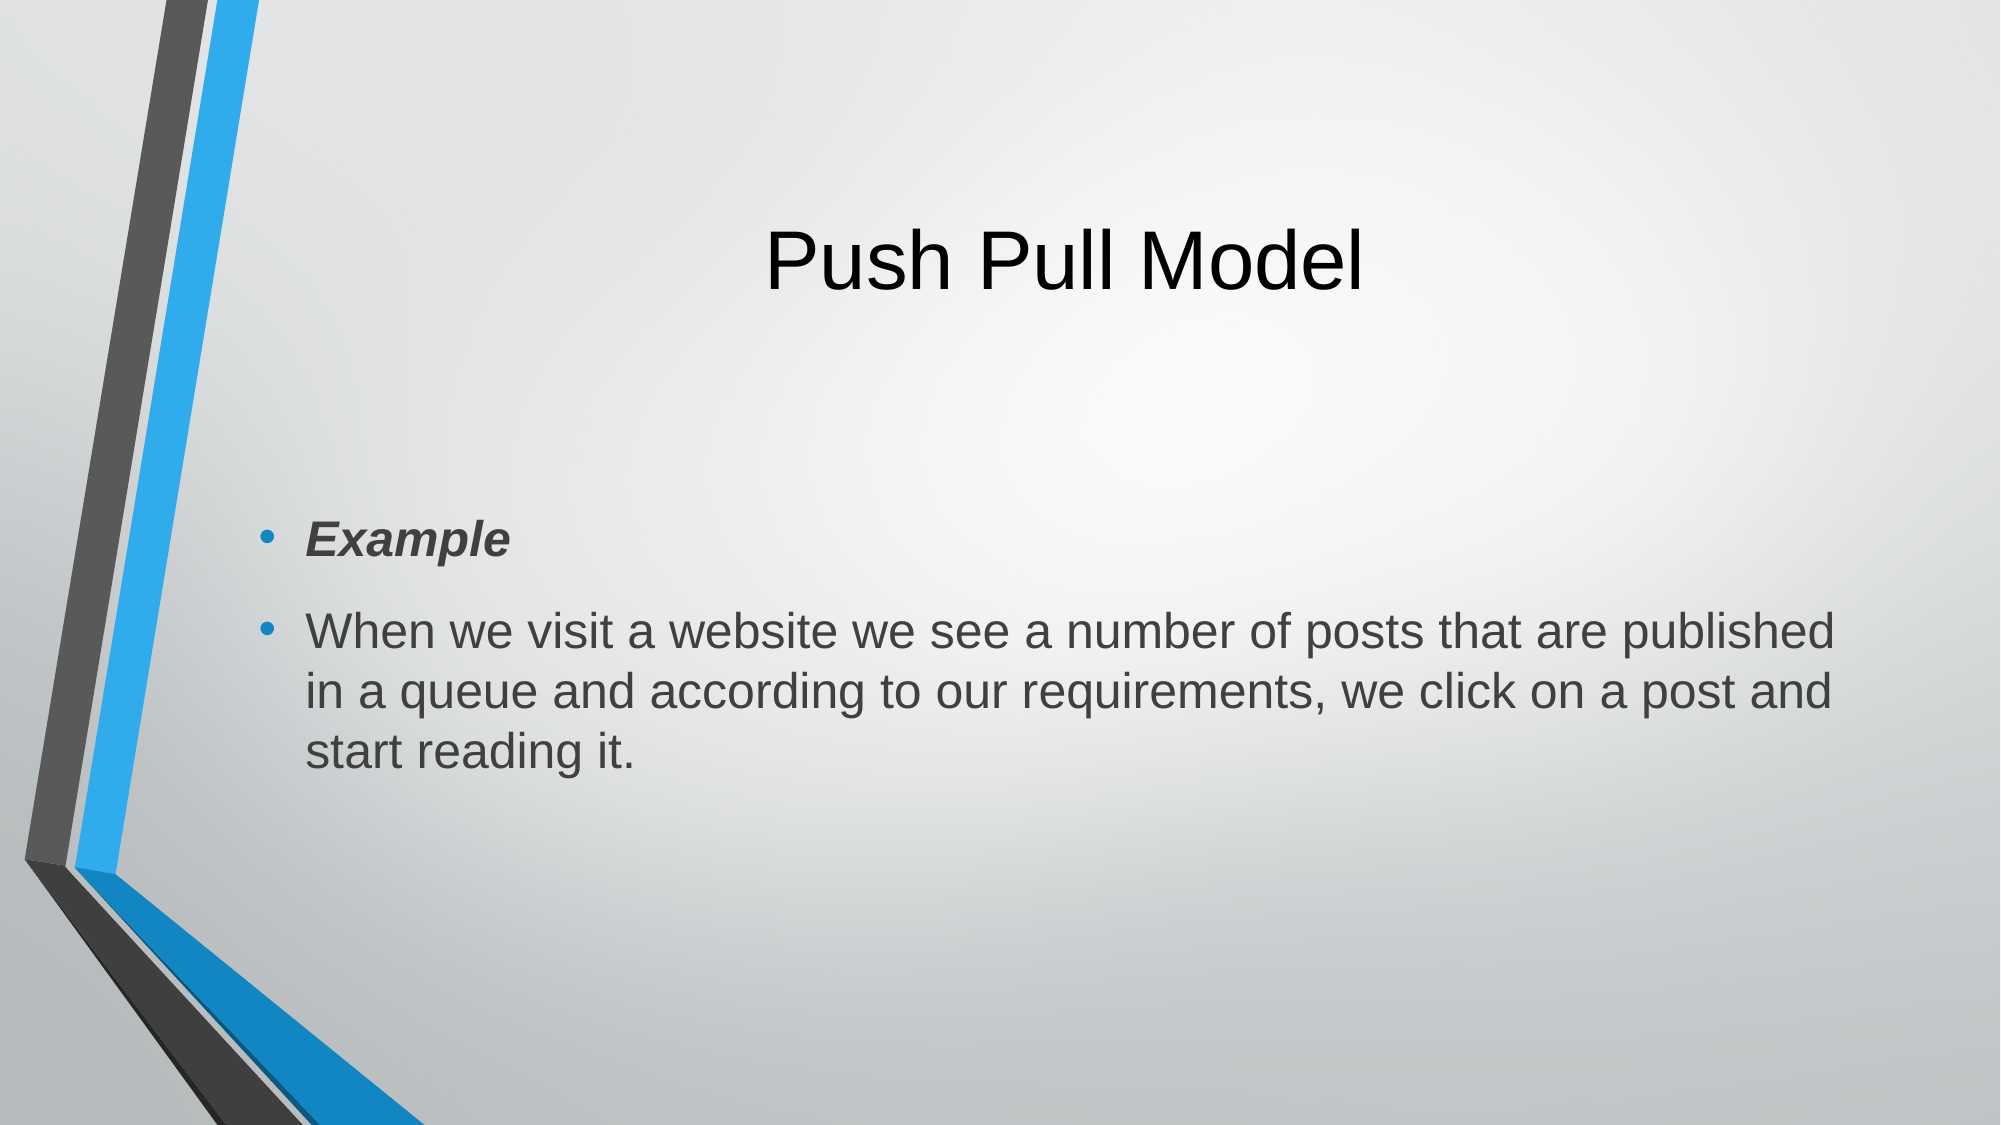

# Push Pull Model
Example
When we visit a website we see a number of posts that are published in a queue and according to our requirements, we click on a post and start reading it.